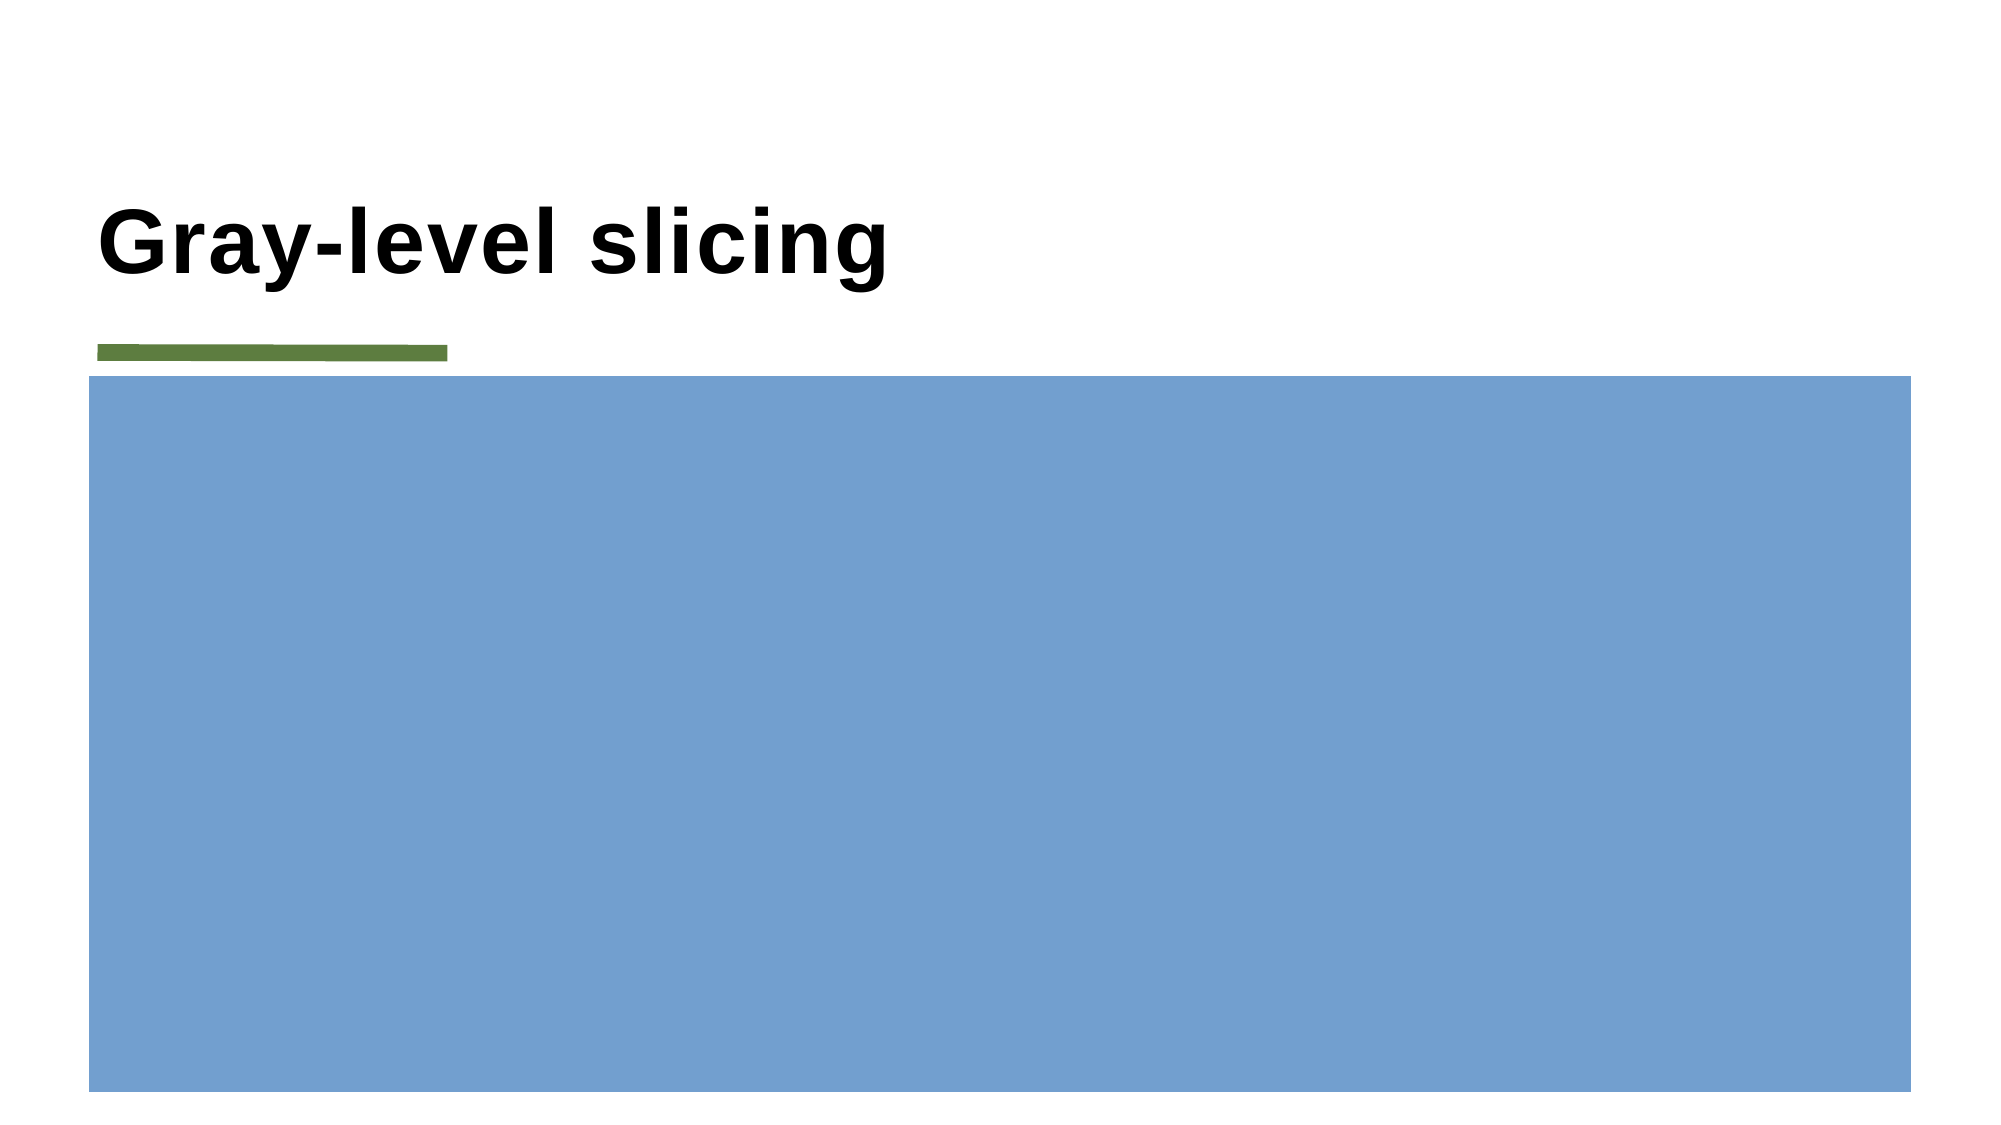

# Gray-level slicing
It is a piecewise-linear transformation and is equivalent to band pass filtering.
When we want to make certain ranges of intensity values look more prominent in the image, this is achieved by making a range of intensity values more brighter or darker compared to the background.
There are two approaches:
Gray-level Slicing without background
Highlight a range of intensities while diminishing all others to a constant low level.
Gray-level Slicing with background
Highlight a range of intensities but preserve all others.